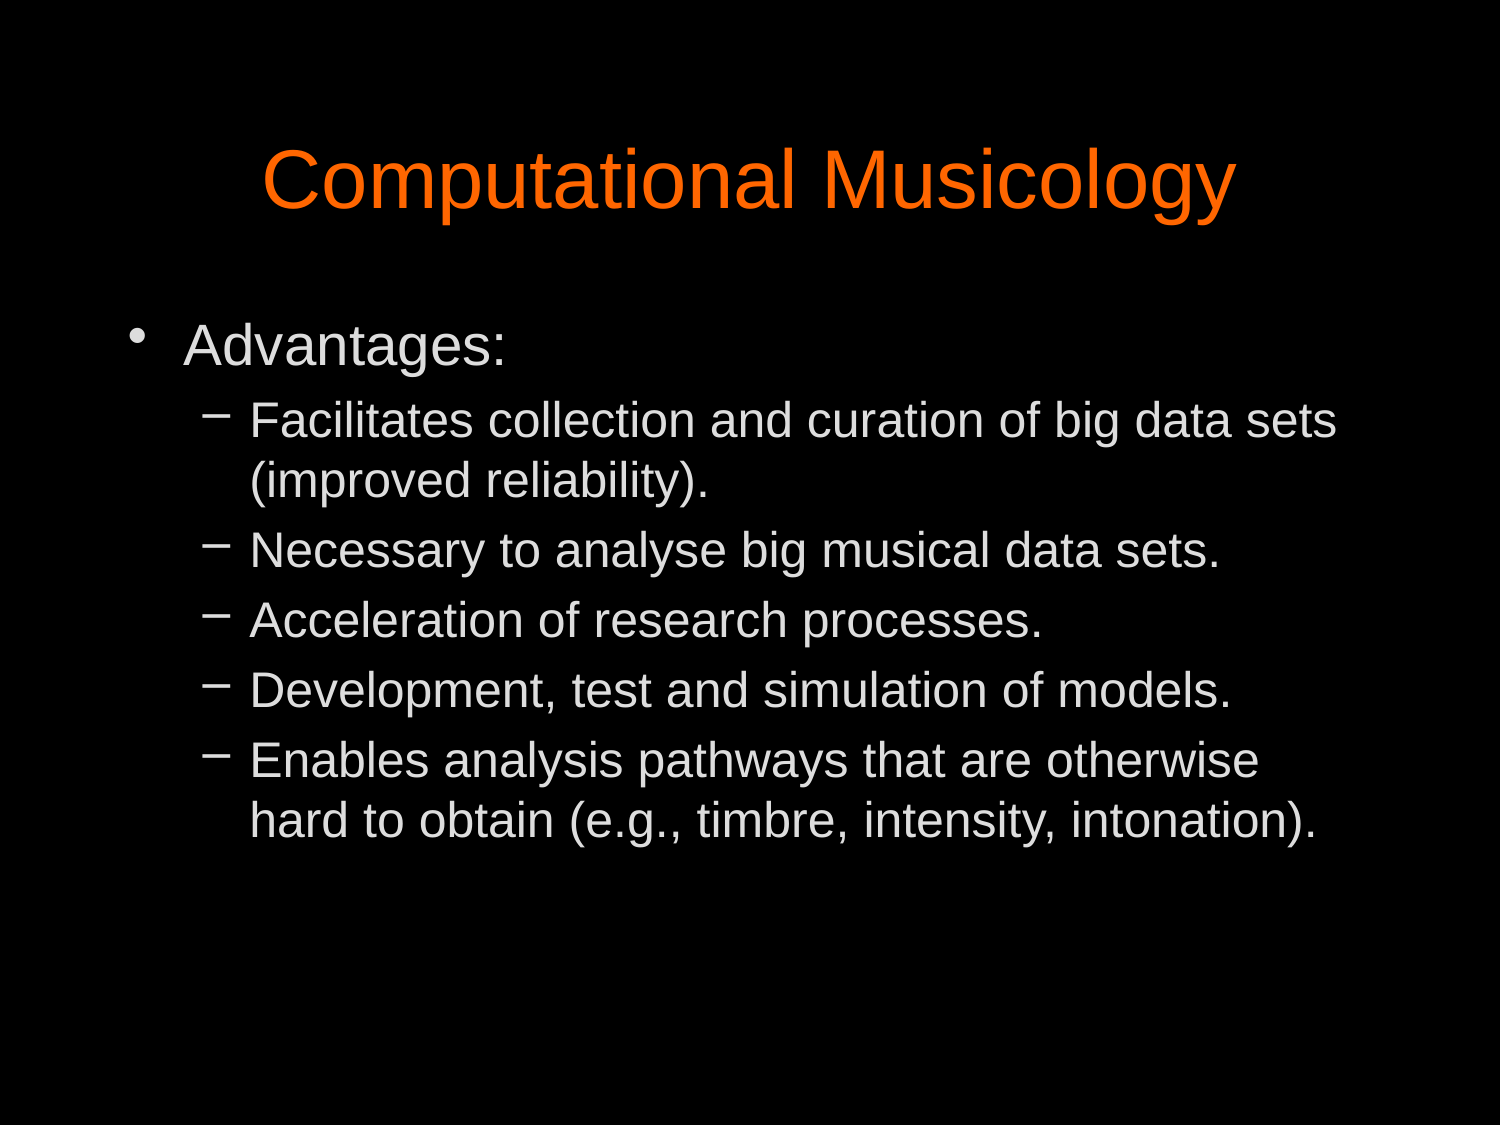

# Computational Musicology
Advantages:
Facilitates collection and curation of big data sets (improved reliability).
Necessary to analyse big musical data sets.
Acceleration of research processes.
Development, test and simulation of models.
Enables analysis pathways that are otherwise hard to obtain (e.g., timbre, intensity, intonation).